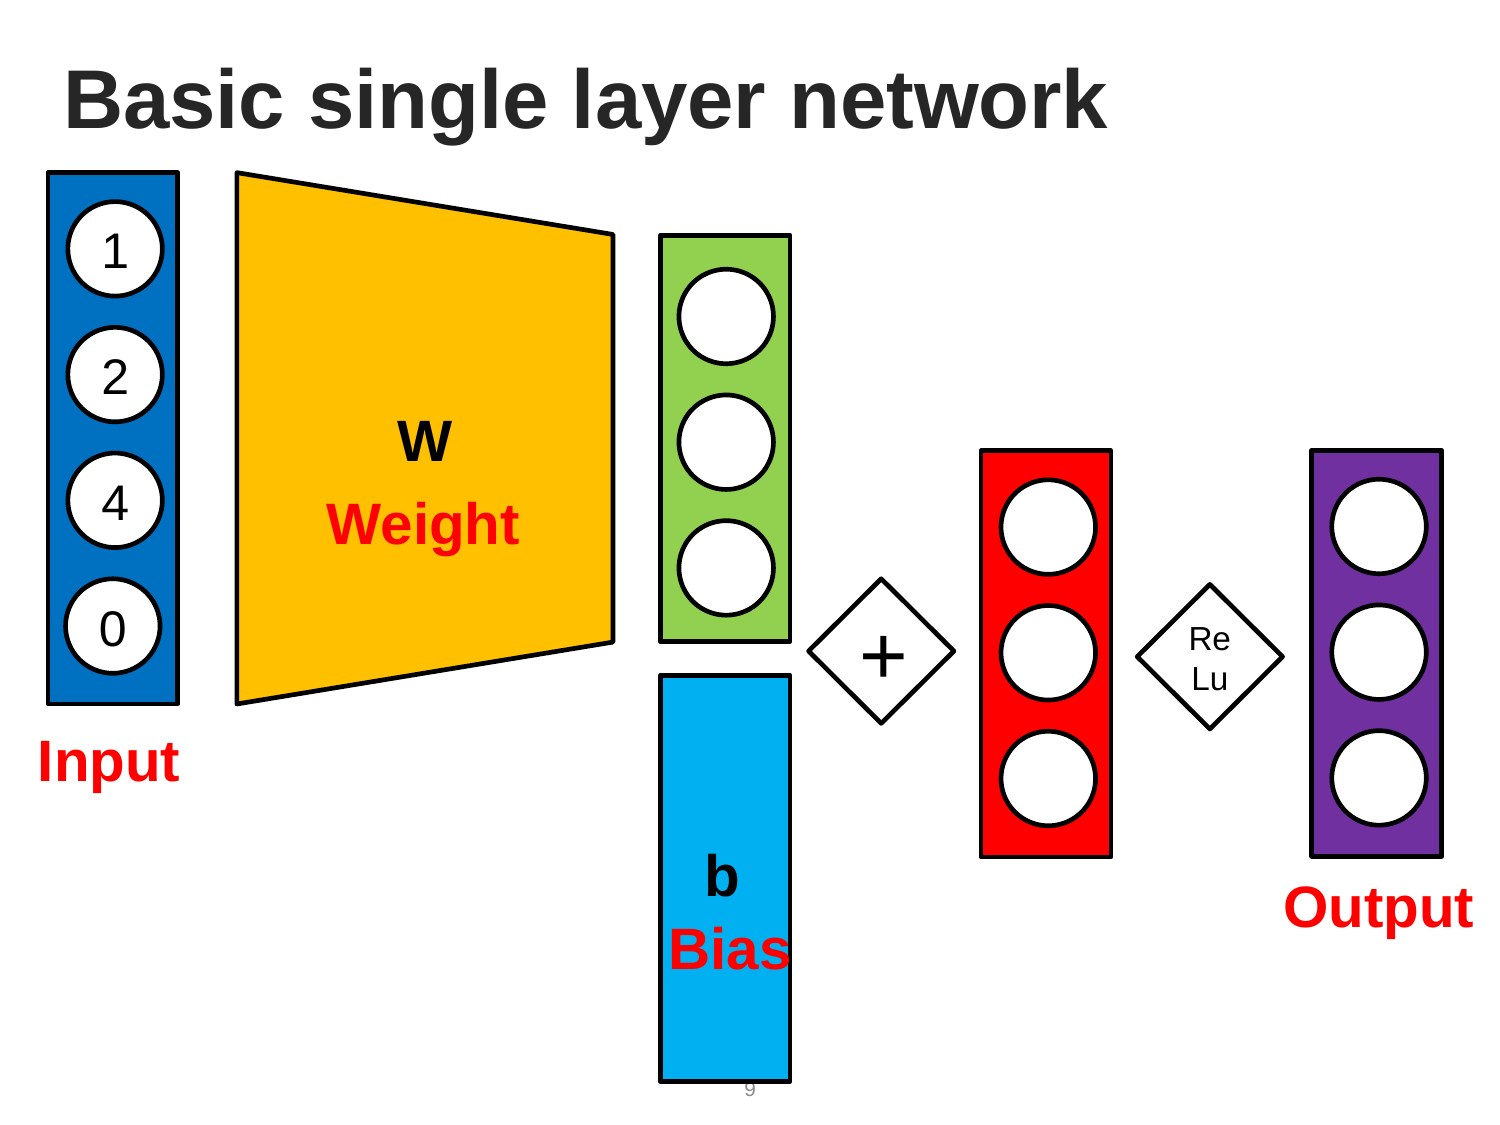

# Basic single layer network

W
1

2

4
Weight

0
+
ReLu

Input

b
Output
Bias
9